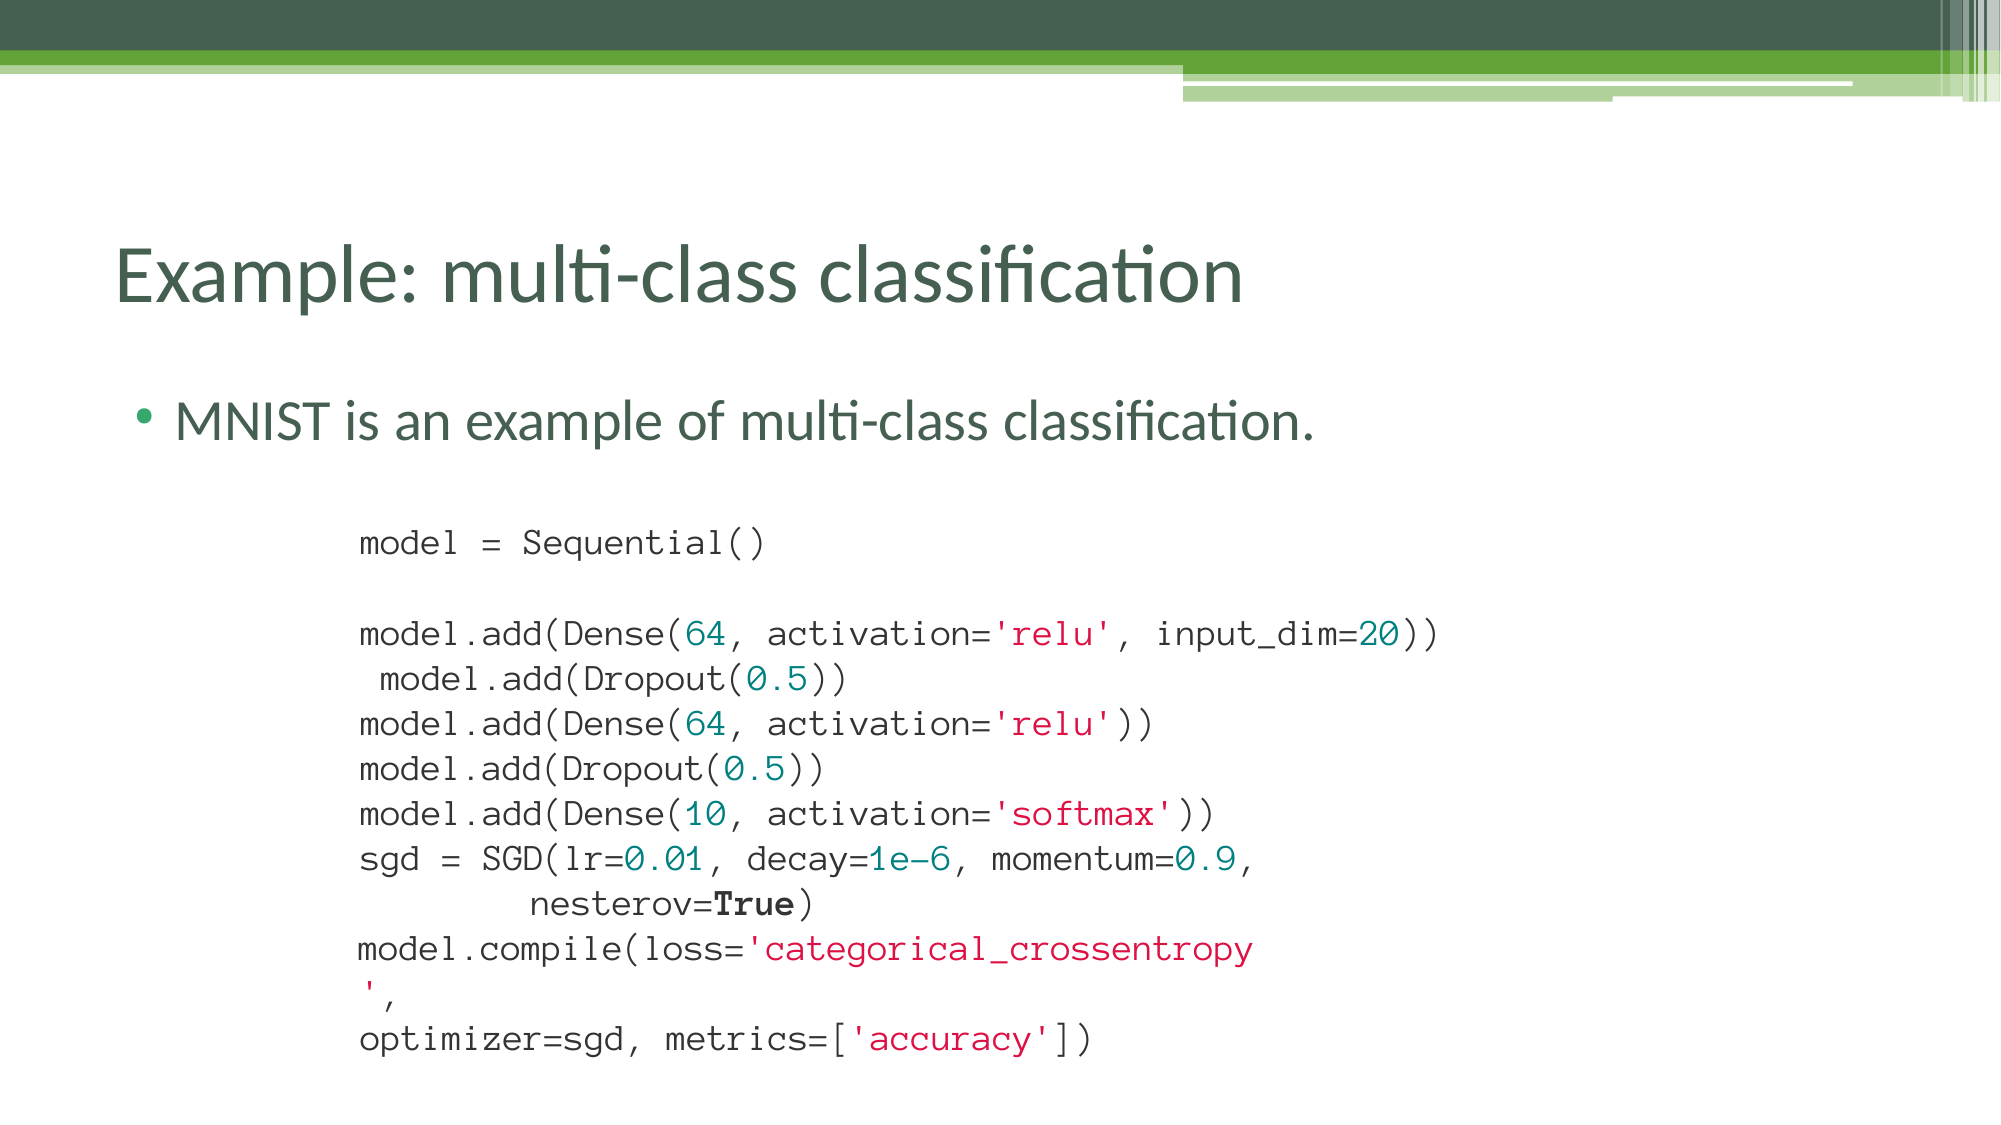

# Example: multi-class classification
MNIST is an example of multi-class classification.
model = Sequential()

model.add(Dense(64, activation='relu', input_dim=20))  model.add(Dropout(0.5))
model.add(Dense(64, activation='relu'))  model.add(Dropout(0.5))  model.add(Dense(10, activation='softmax'))
sgd = SGD(lr=0.01, decay=1e-6, momentum=0.9,  nesterov=True)
model.compile(loss='categorical_crossentropy',
optimizer=sgd, metrics=['accuracy'])